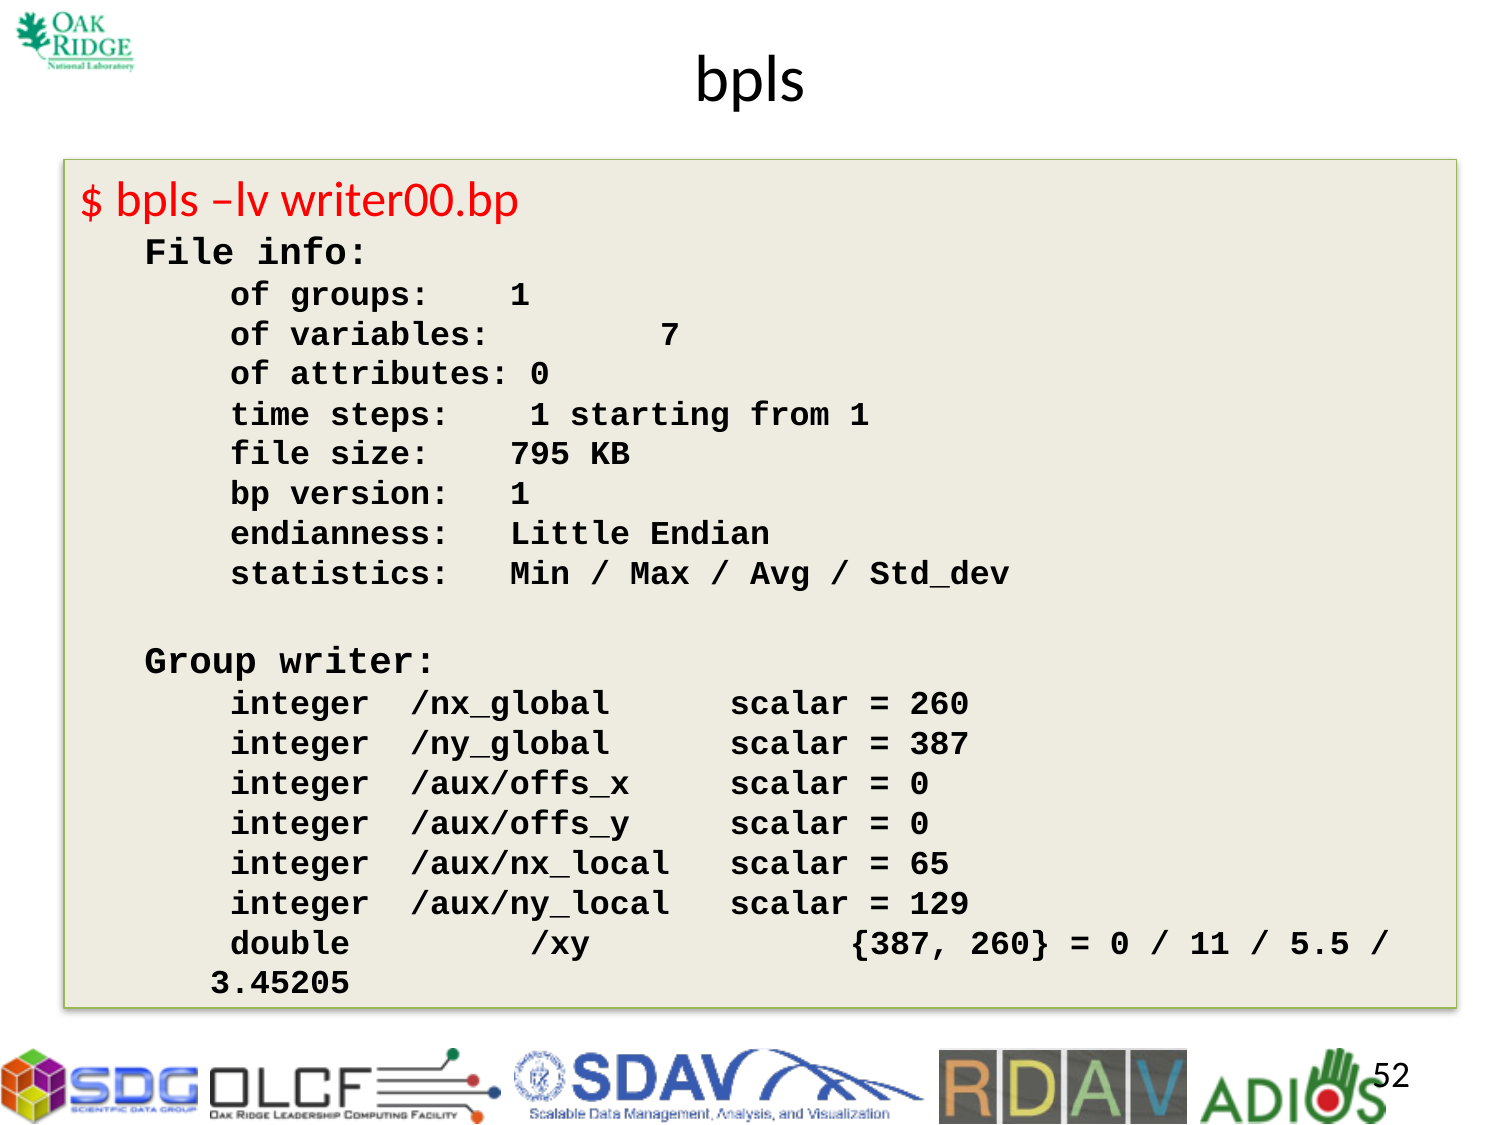

# bpls
﻿﻿$ bpls –lv writer00.bp
File info:
 of groups: 	1
 of variables: 	7
 of attributes: 0
 time steps:    1 starting from 1
 file size: 	795 KB
 bp version: 	1
 endianness: 	Little Endian
 statistics:  	Min / Max / Avg / Std_dev

Group writer:
 integer  /nx_global      scalar = 260
 integer  /ny_global      scalar = 387
 integer  /aux/offs_x     scalar = 0
 integer  /aux/offs_y     scalar = 0
 integer  /aux/nx_local   scalar = 65
 integer  /aux/ny_local   scalar = 129
 double 	 /xy 	 	  {387, 260} = 0 / 11 / 5.5 / 3.45205
52